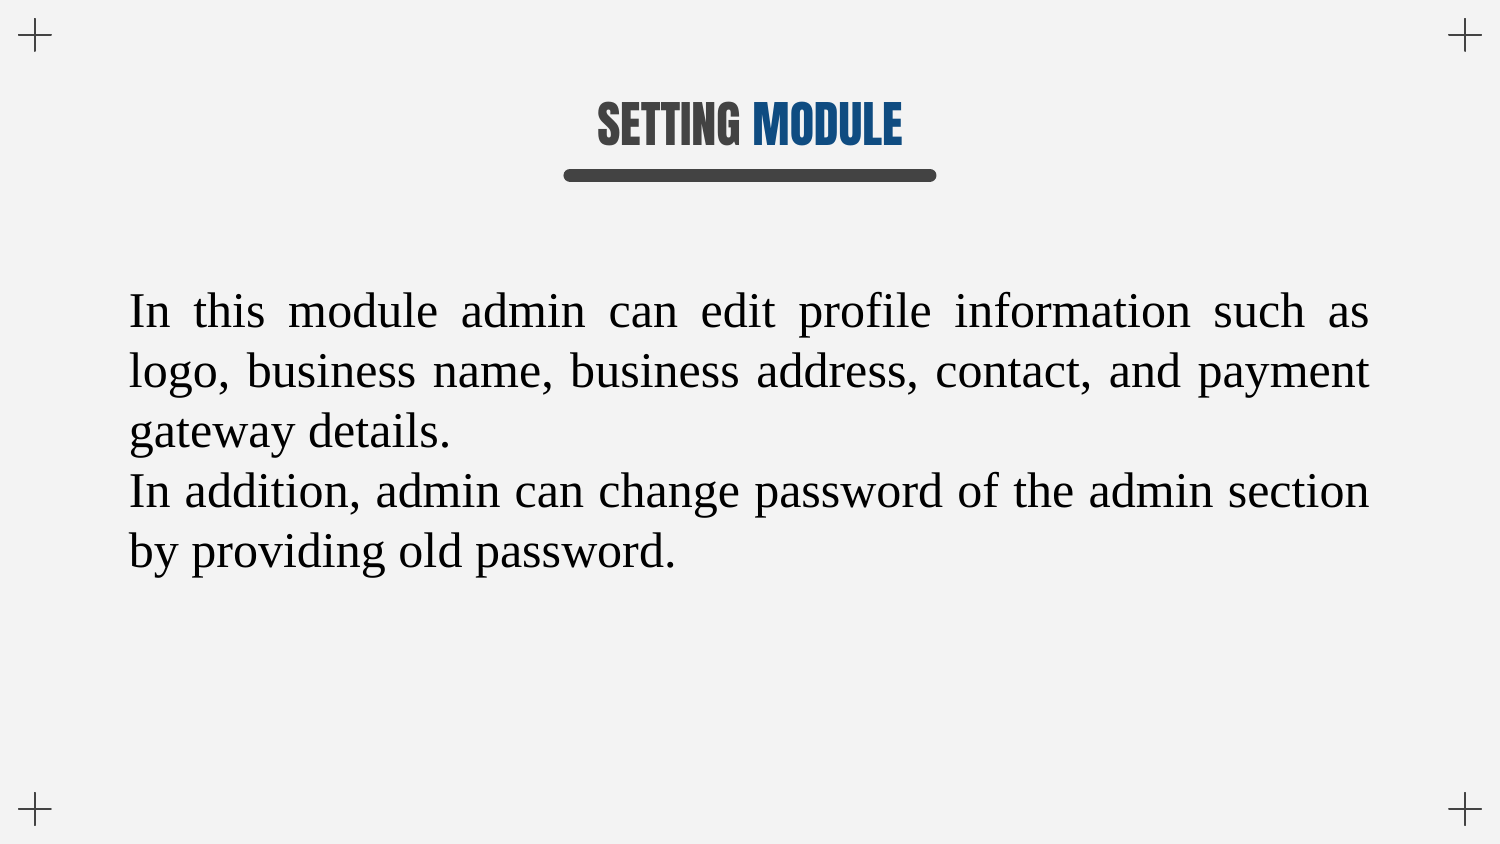

# SETTING MODULE
In this module admin can edit profile information such as logo, business name, business address, contact, and payment gateway details.
In addition, admin can change password of the admin section by providing old password.